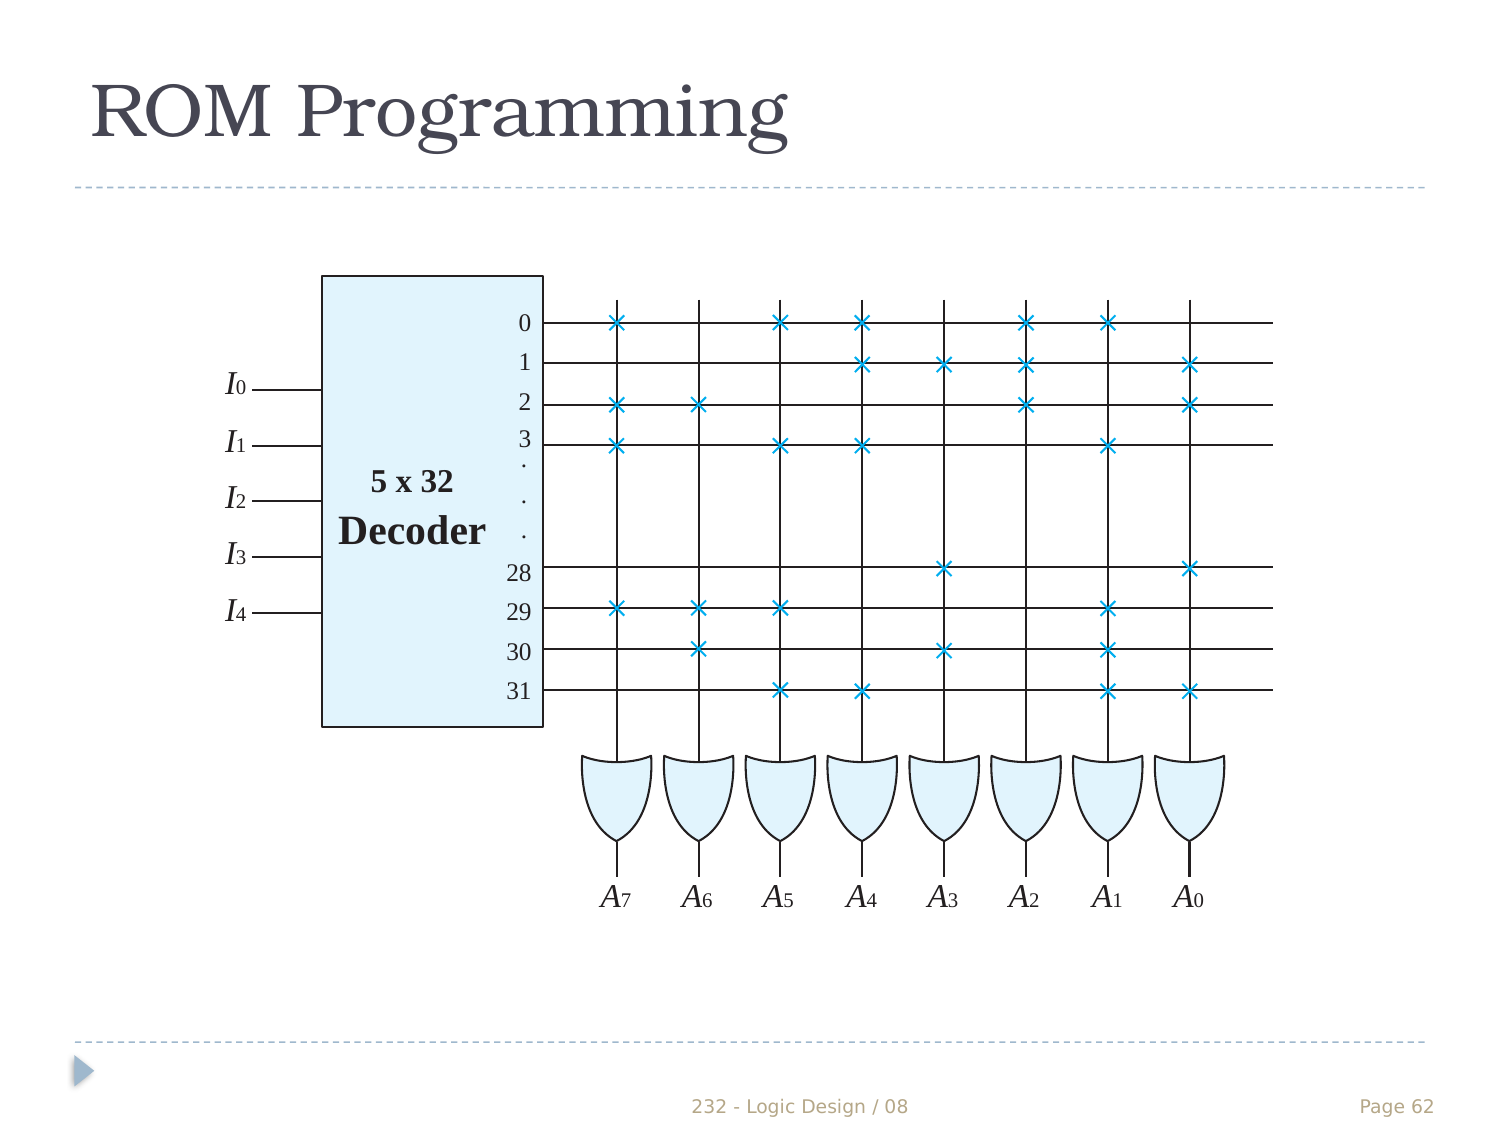

ROM Programming

0

1
2

I0

I1

I2

I3

I4
	3
		.
		.
		.
28
29
30
31

5 x 32

Decoder

A7
A6
A5
A4
A3
A2
A1
A0

232 - Logic Design / 08
Page 62